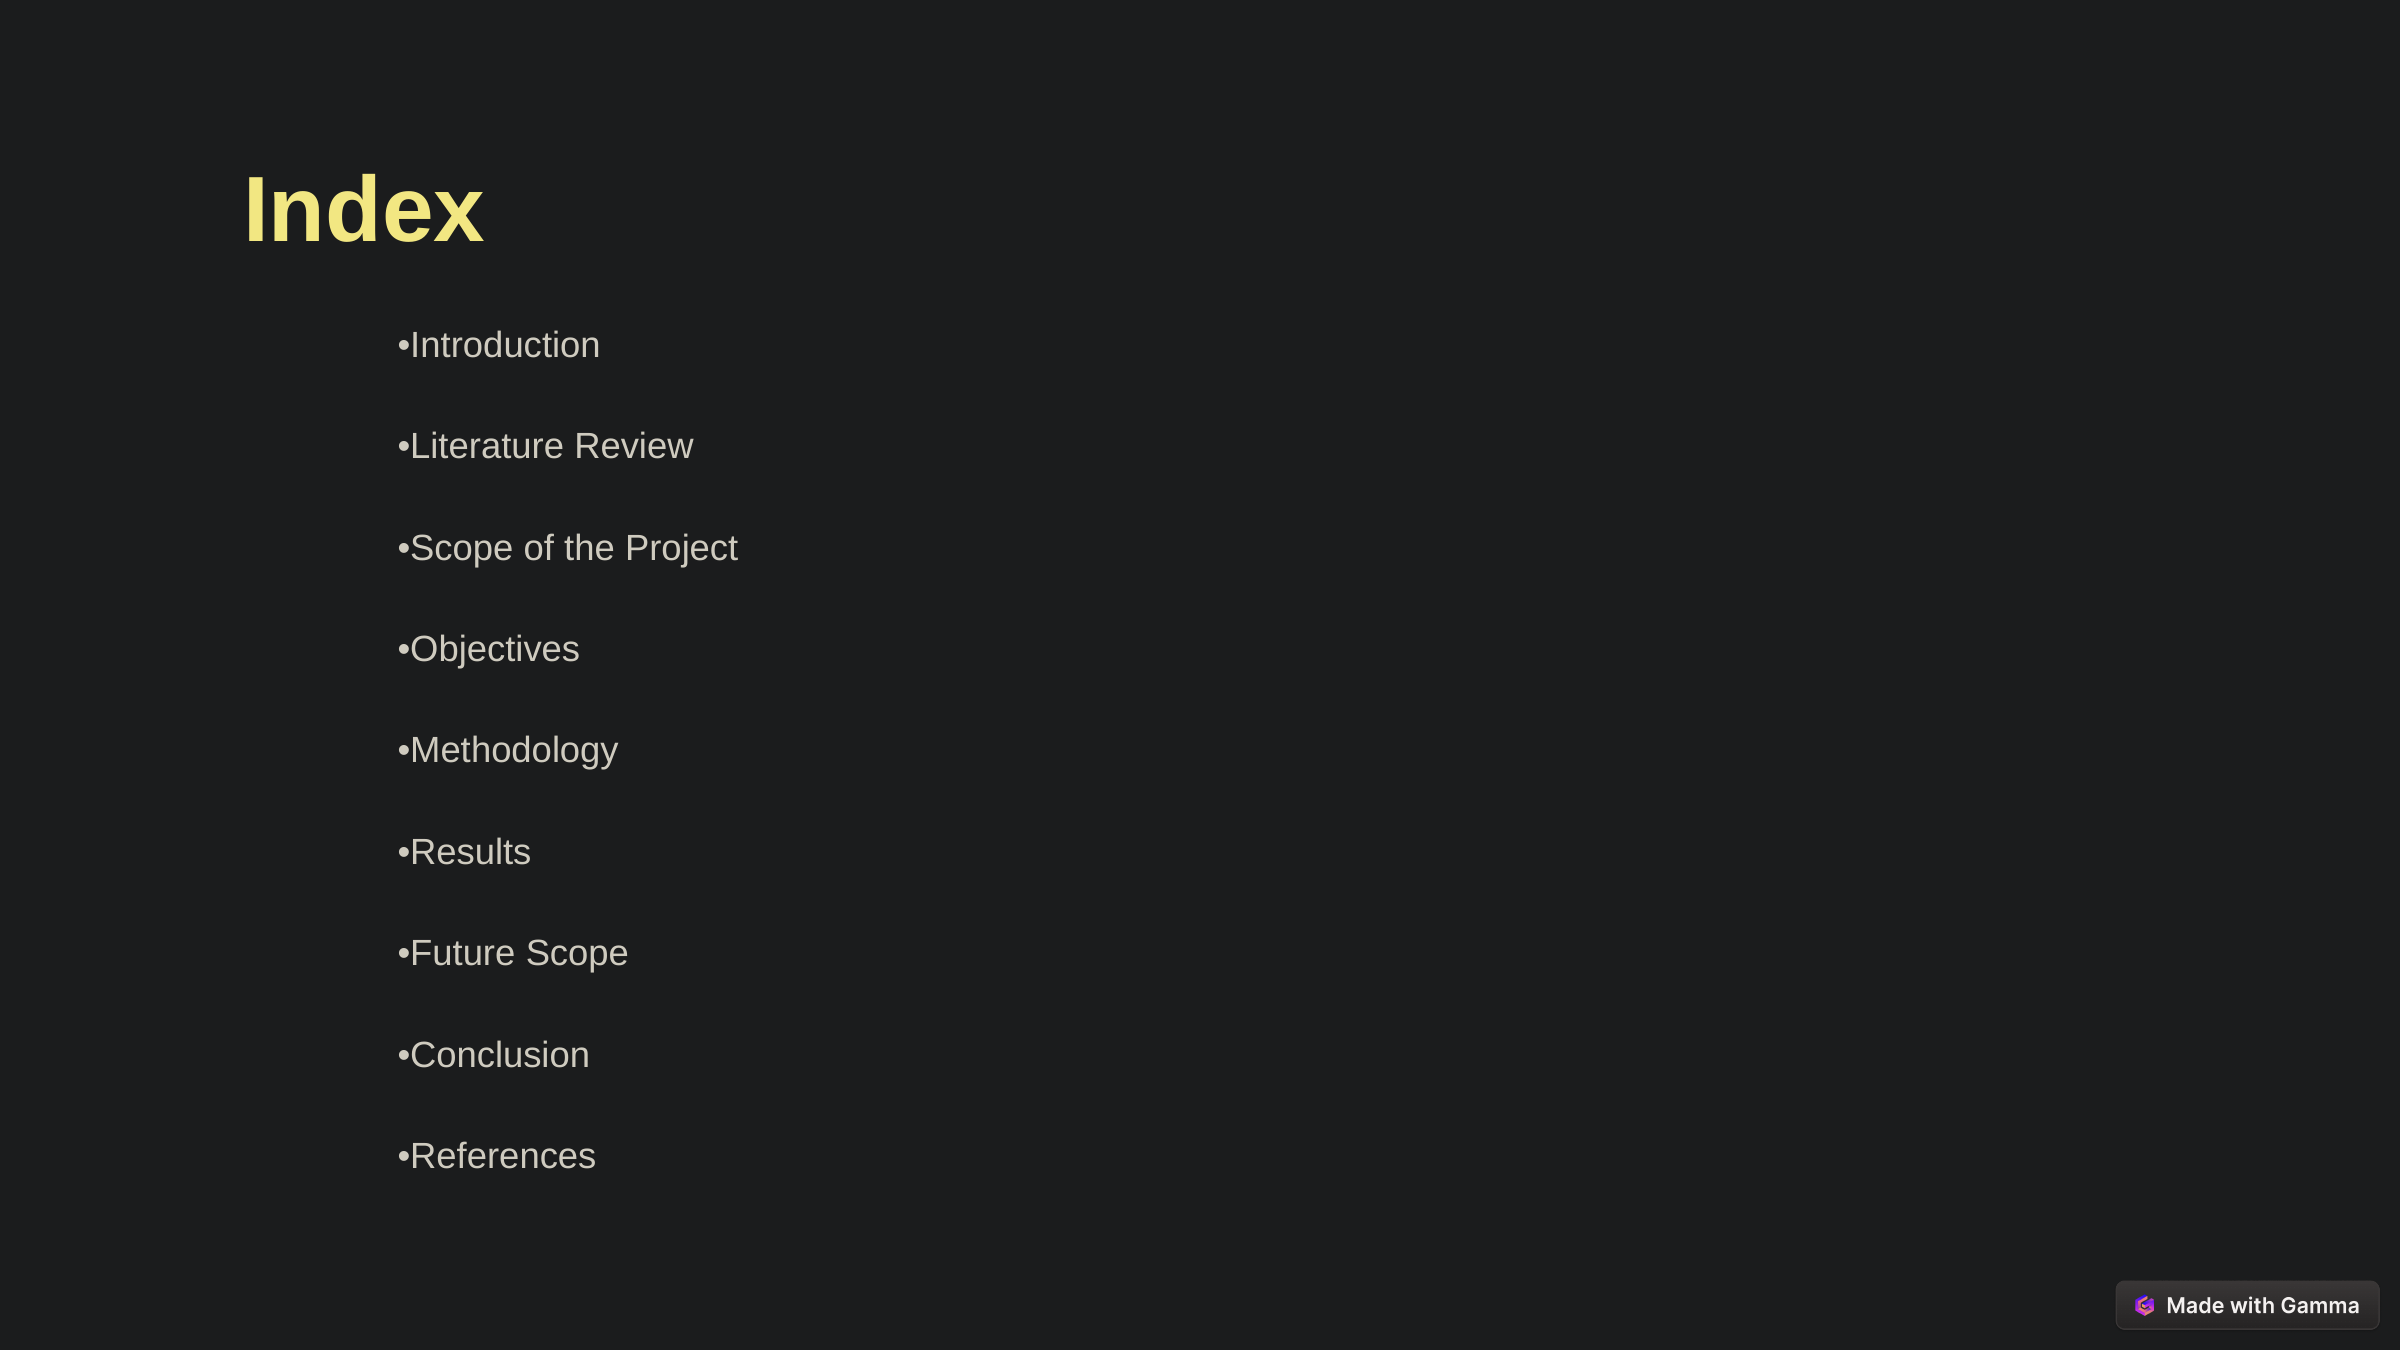

Index
•Introduction
•Literature Review
•Scope of the Project
•Objectives
•Methodology
•Results
•Future Scope
•Conclusion
•References